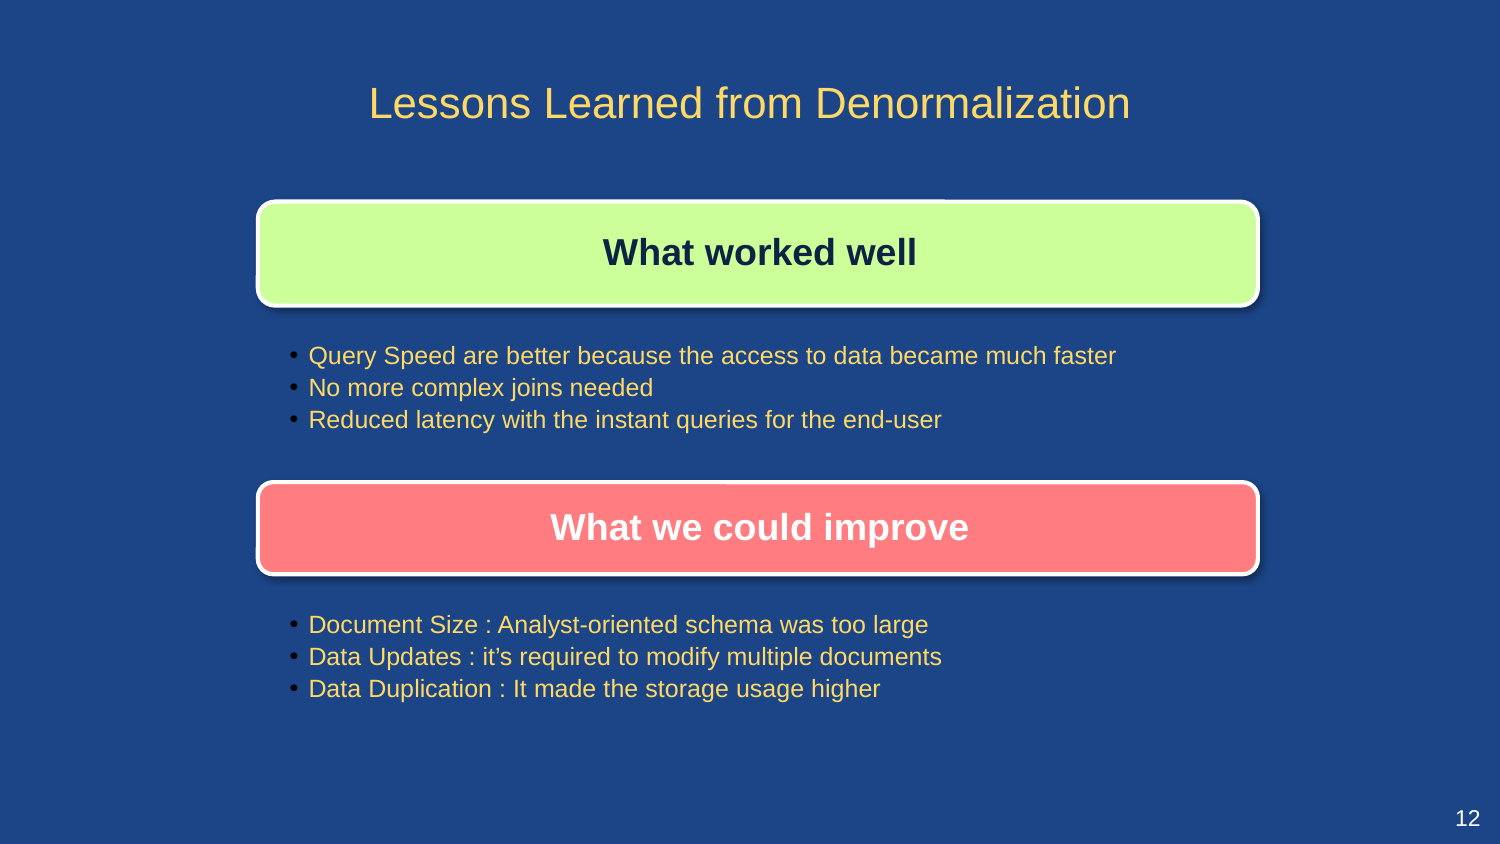

# Lessons Learned from Denormalization
What worked well

Query Speed are better because the access to data became much faster
No more complex joins needed
Reduced latency with the instant queries for the end-user
What we could improve

Document Size : Analyst-oriented schema was too large
Data Updates : it’s required to modify multiple documents
Data Duplication : It made the storage usage higher
12